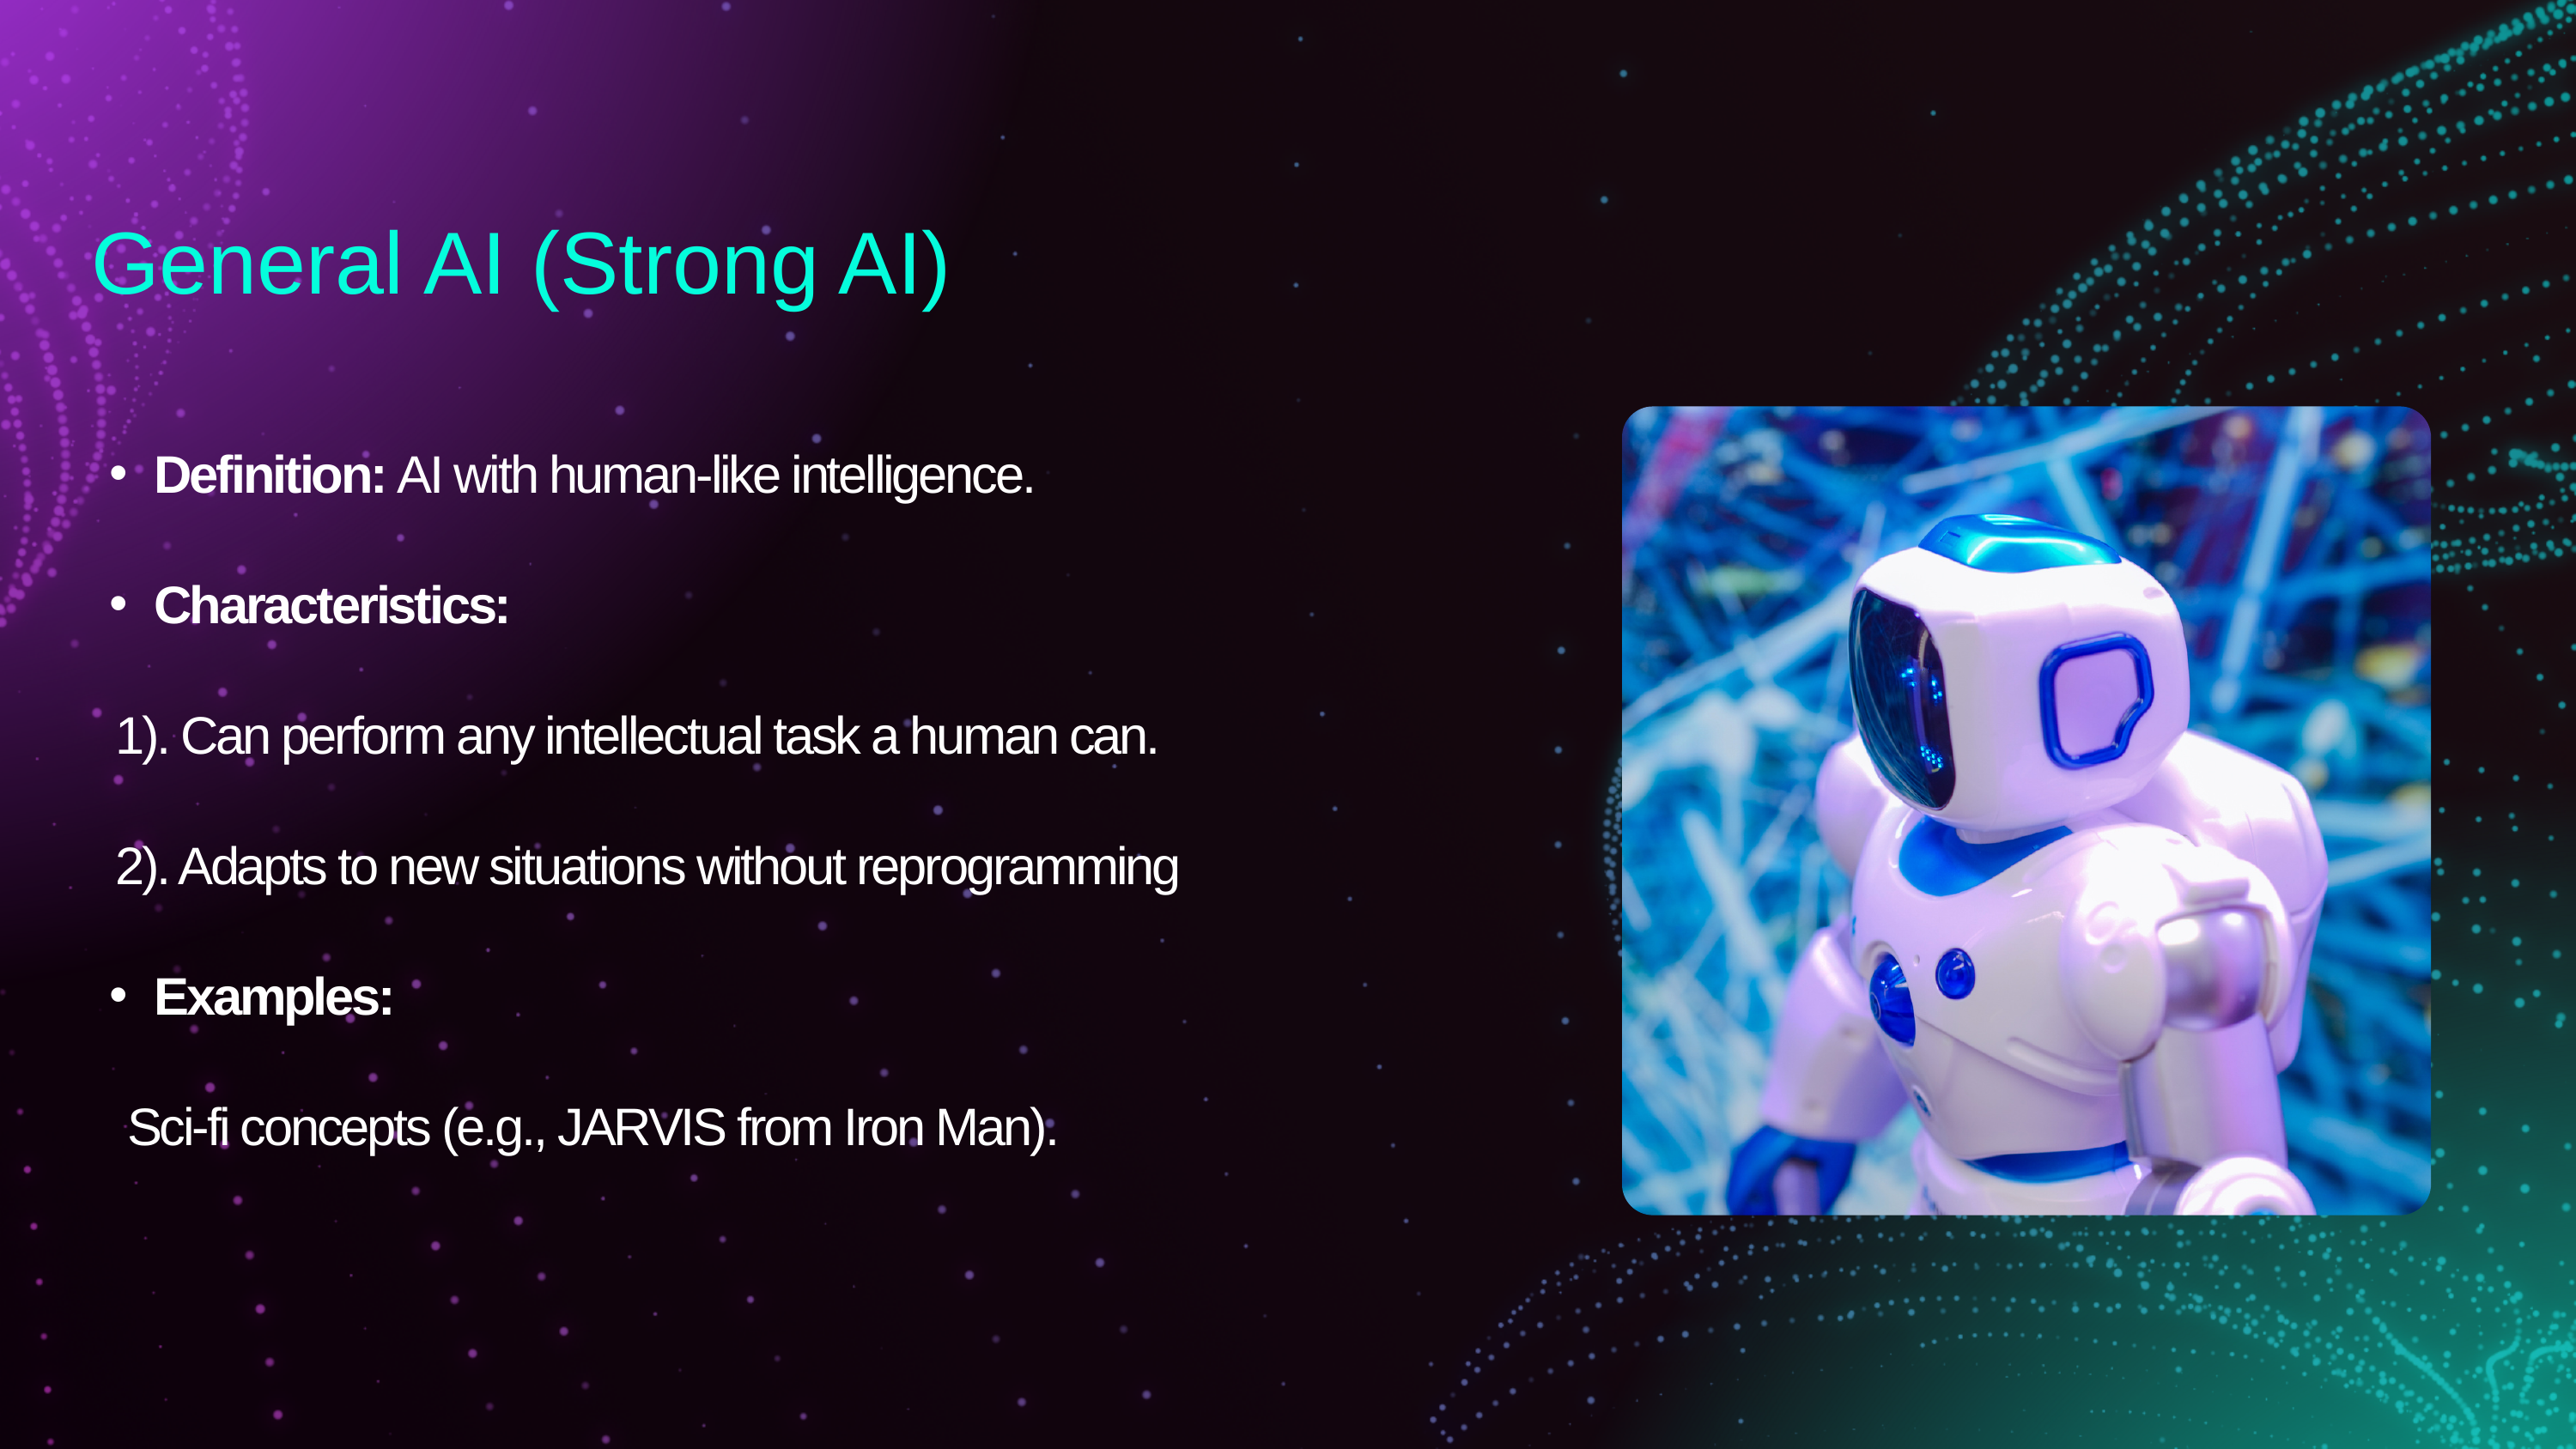

General AI (Strong AI)

Definition: AI with human-like intelligence.

Characteristics:

    1). Can perform any intellectual task a human can.

    2). Adapts to new situations without reprogramming

Examples:

     Sci-fi concepts (e.g., JARVIS from Iron Man).